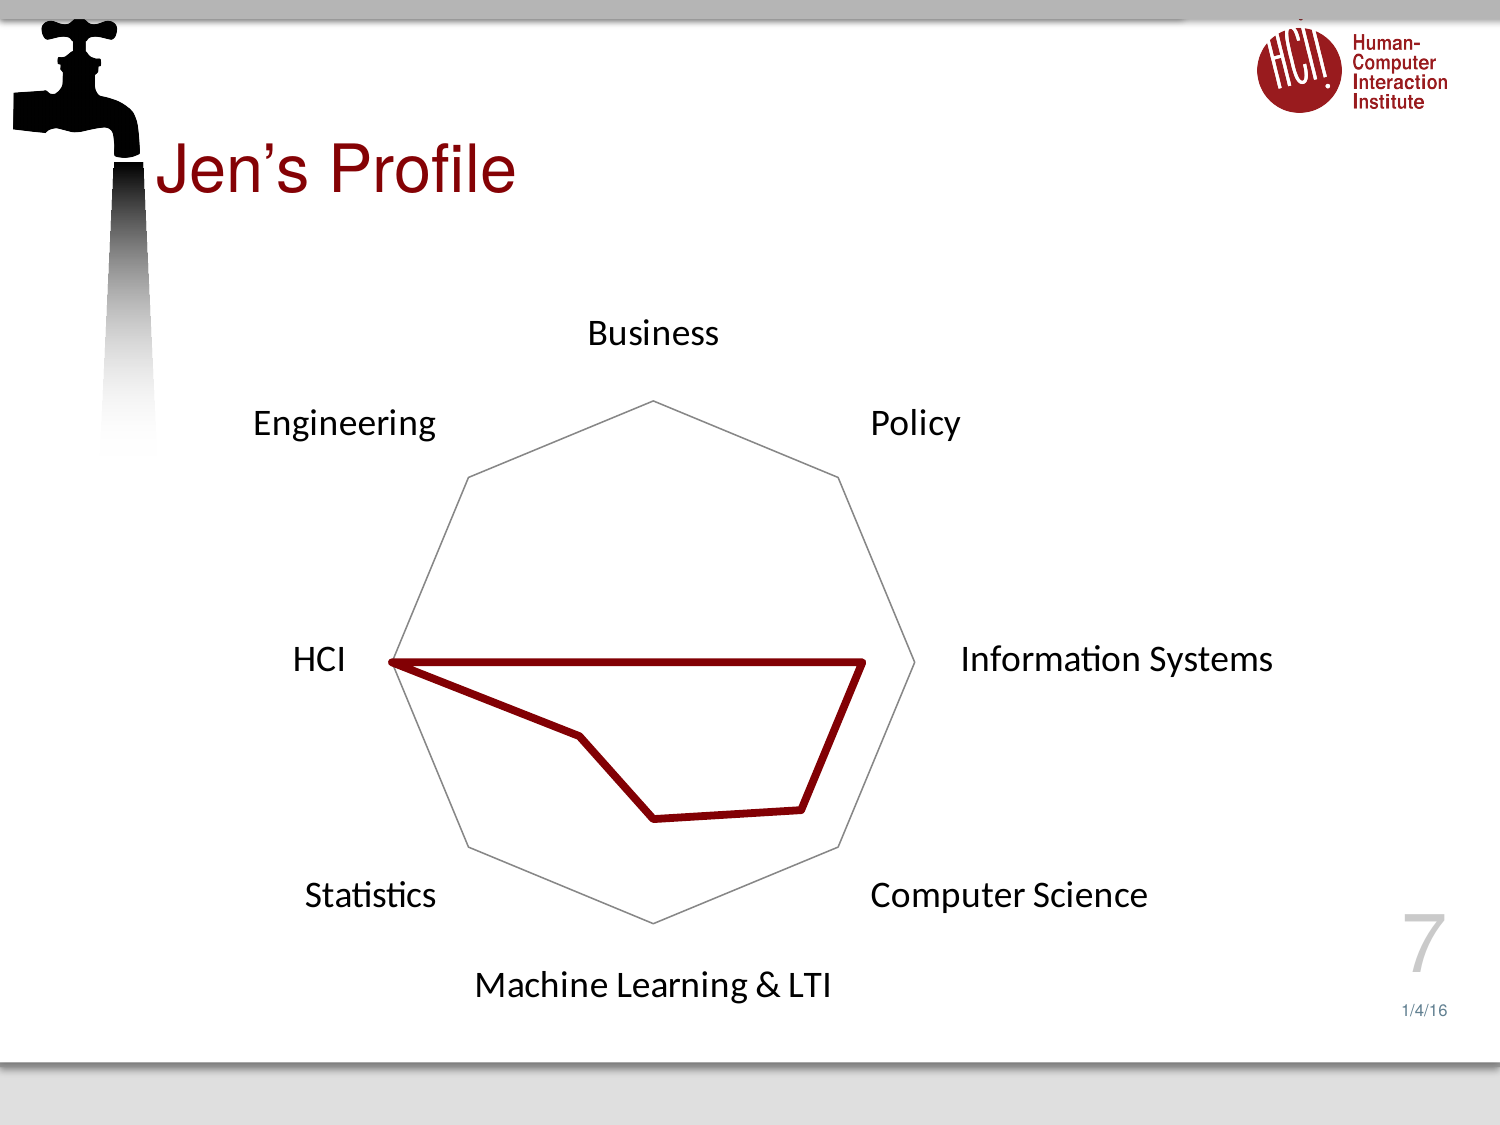

# Jen’s Profile

### Chart

| Category | Jen's Profile |
|---|---|
| Business | 0.0 |
| Policy | 0.0 |
| Information Systems | 4.0 |
| Computer Science | 4.0 |
| Machine Learning & LTI | 3.0 |
| Statistics | 2.0 |
| HCI | 5.0 |
| Engineering | 0.0 |
7
1/4/16